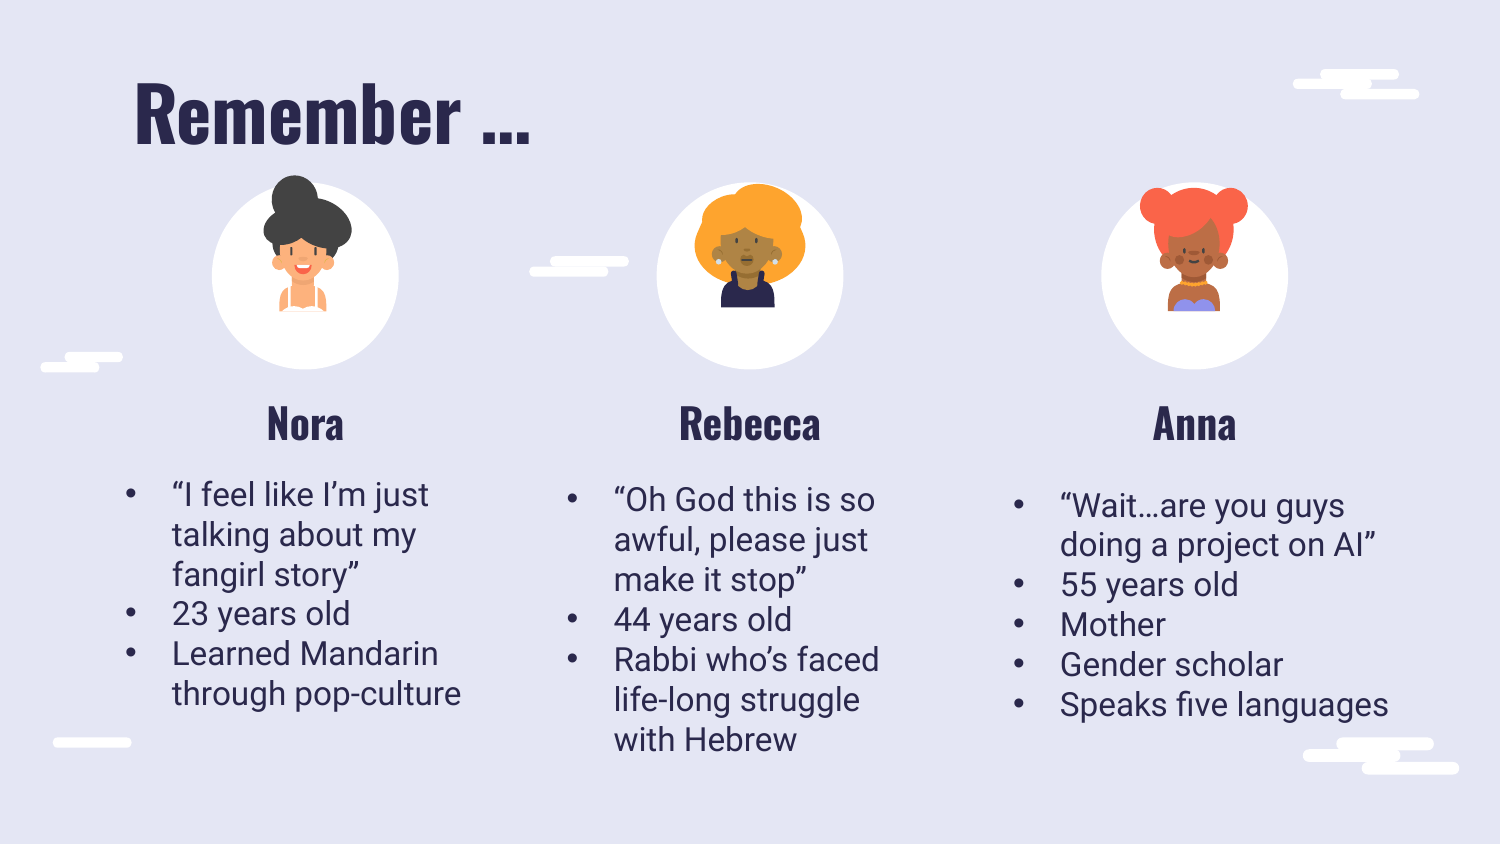

# Remember …

Nora
Anna
Rebecca
“I feel like I’m just talking about my fangirl story”
23 years old
Learned Mandarin through pop-culture
“Oh God this is so awful, please just make it stop”
44 years old
Rabbi who’s faced life-long struggle with Hebrew
“Wait…are you guys doing a project on AI”
55 years old
Mother
Gender scholar
Speaks five languages